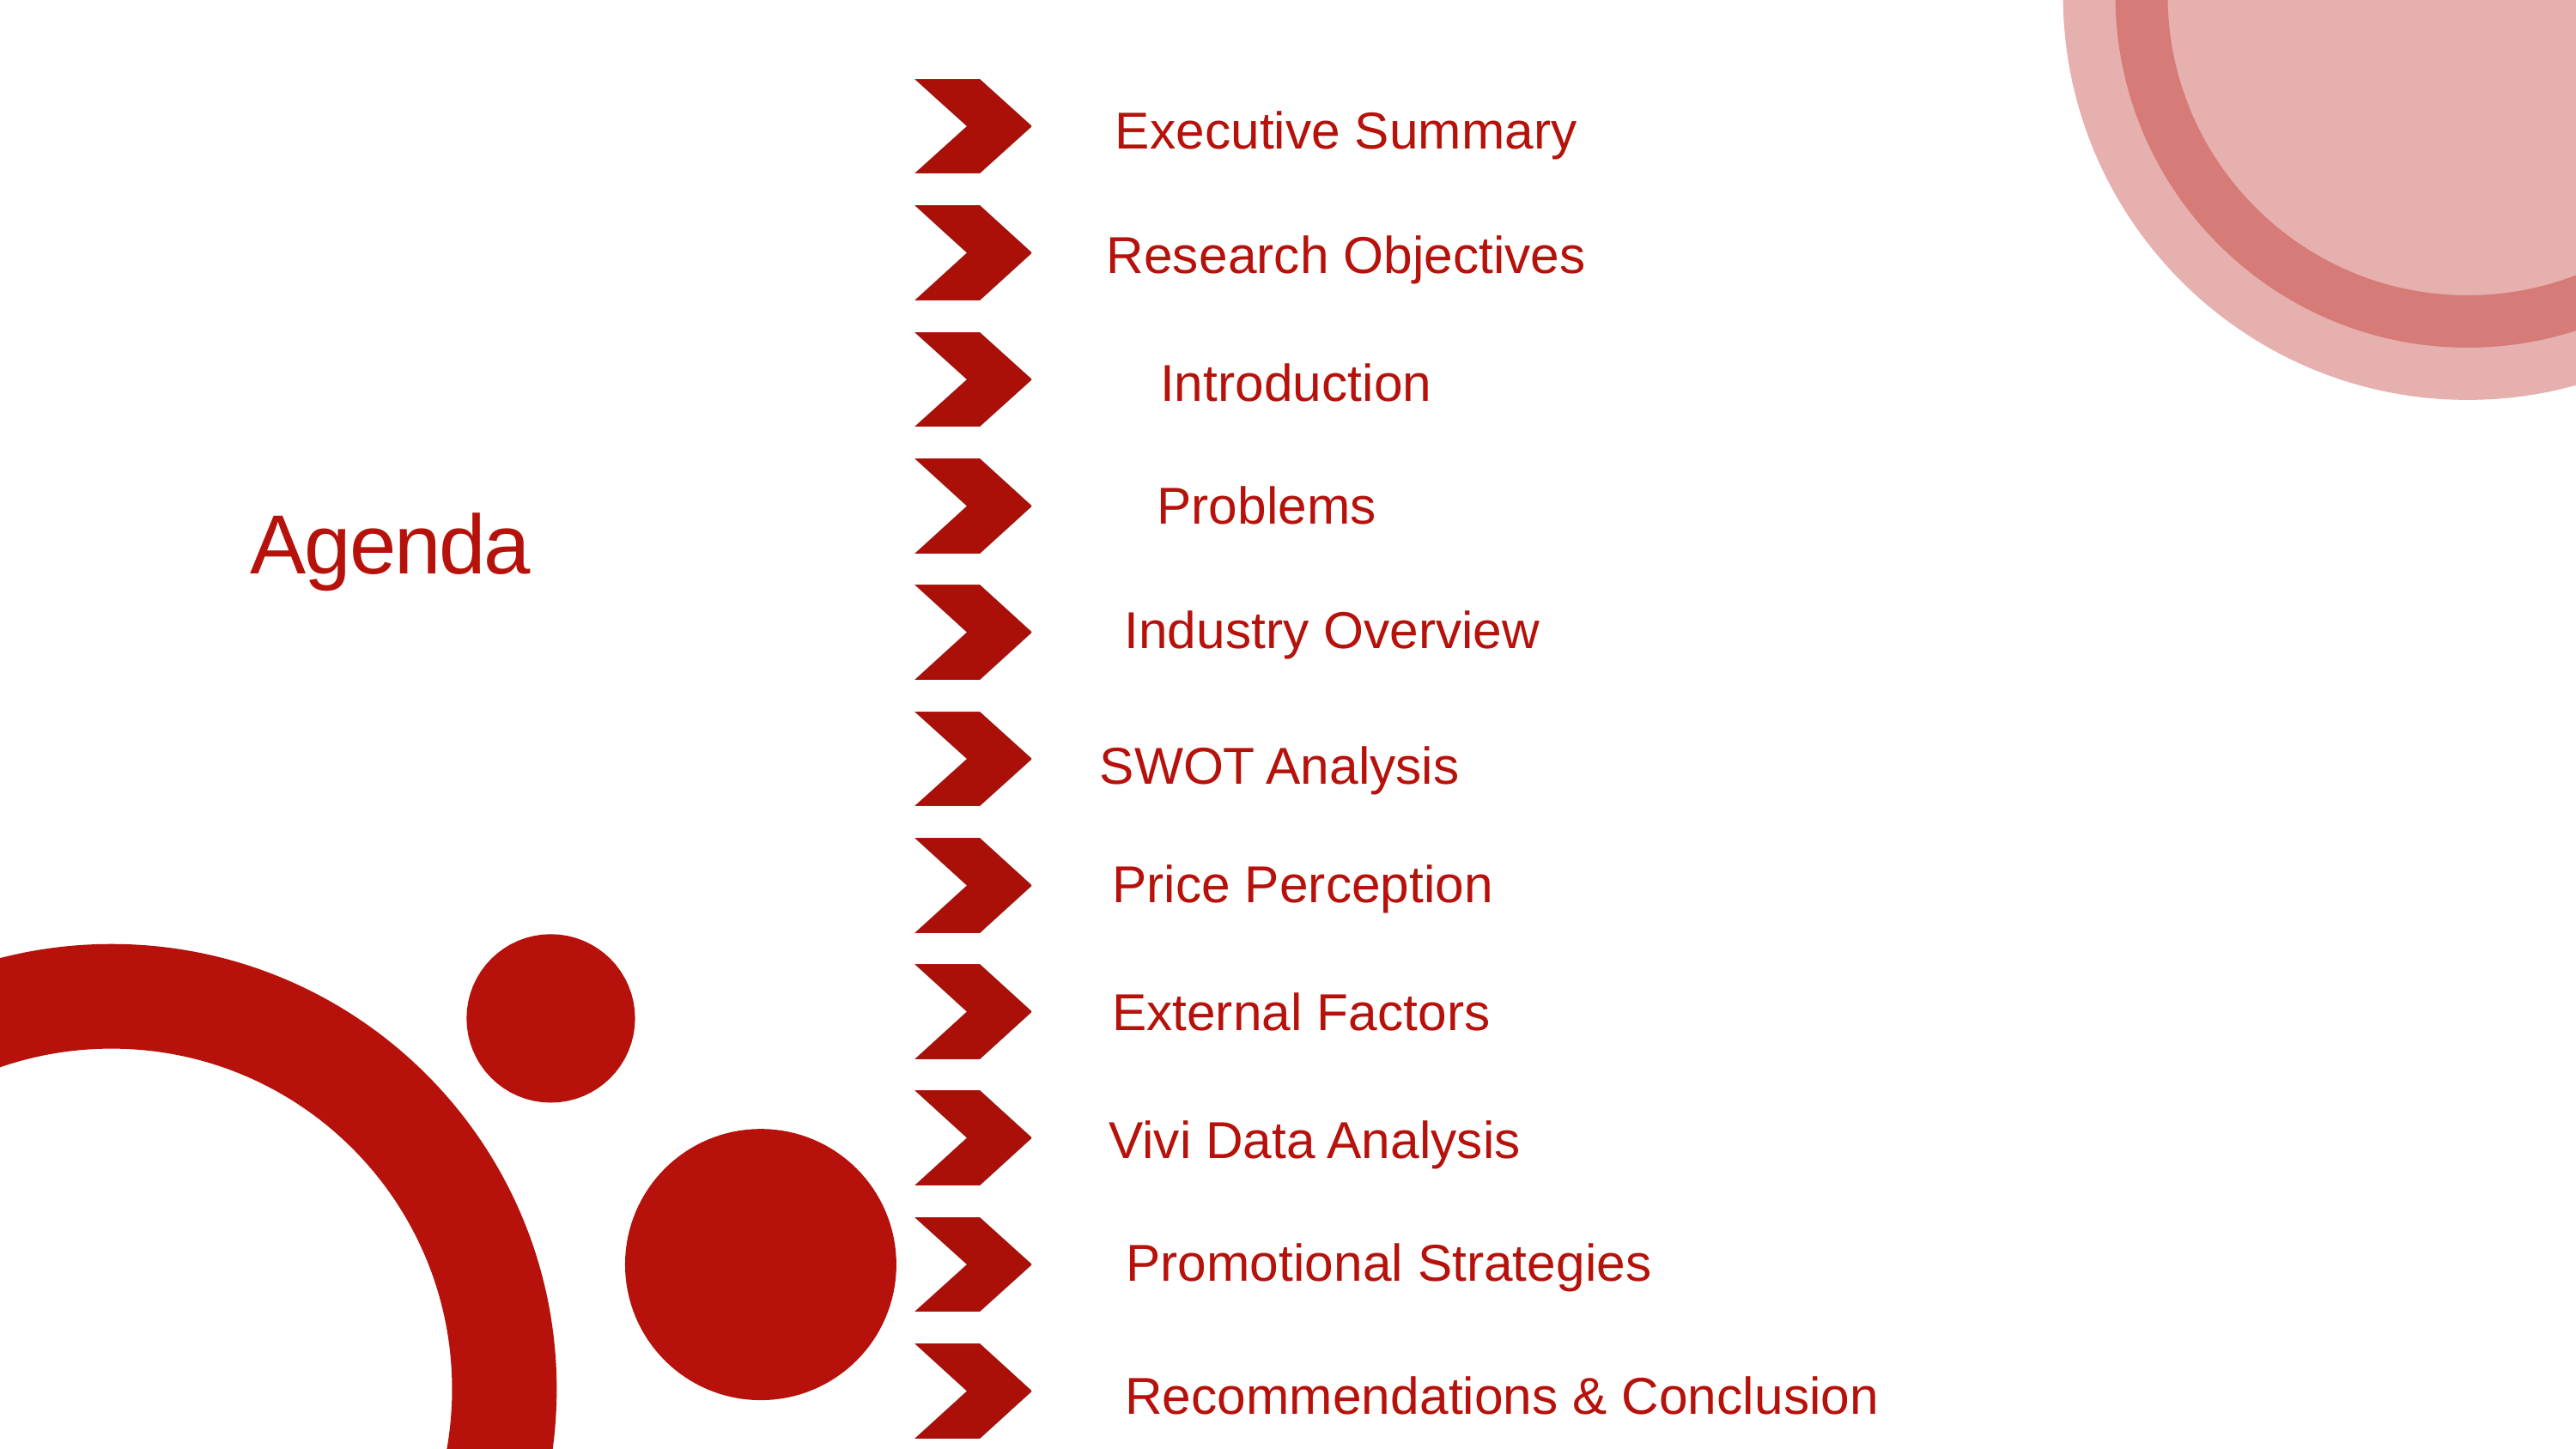

Executive Summary

Research Objectives

Introduction

Problems

Agenda

Industry Overview

SWOT Analysis

Price Perception

External Factors

Vivi Data Analysis

Promotional Strategies

Recommendations & Conclusion